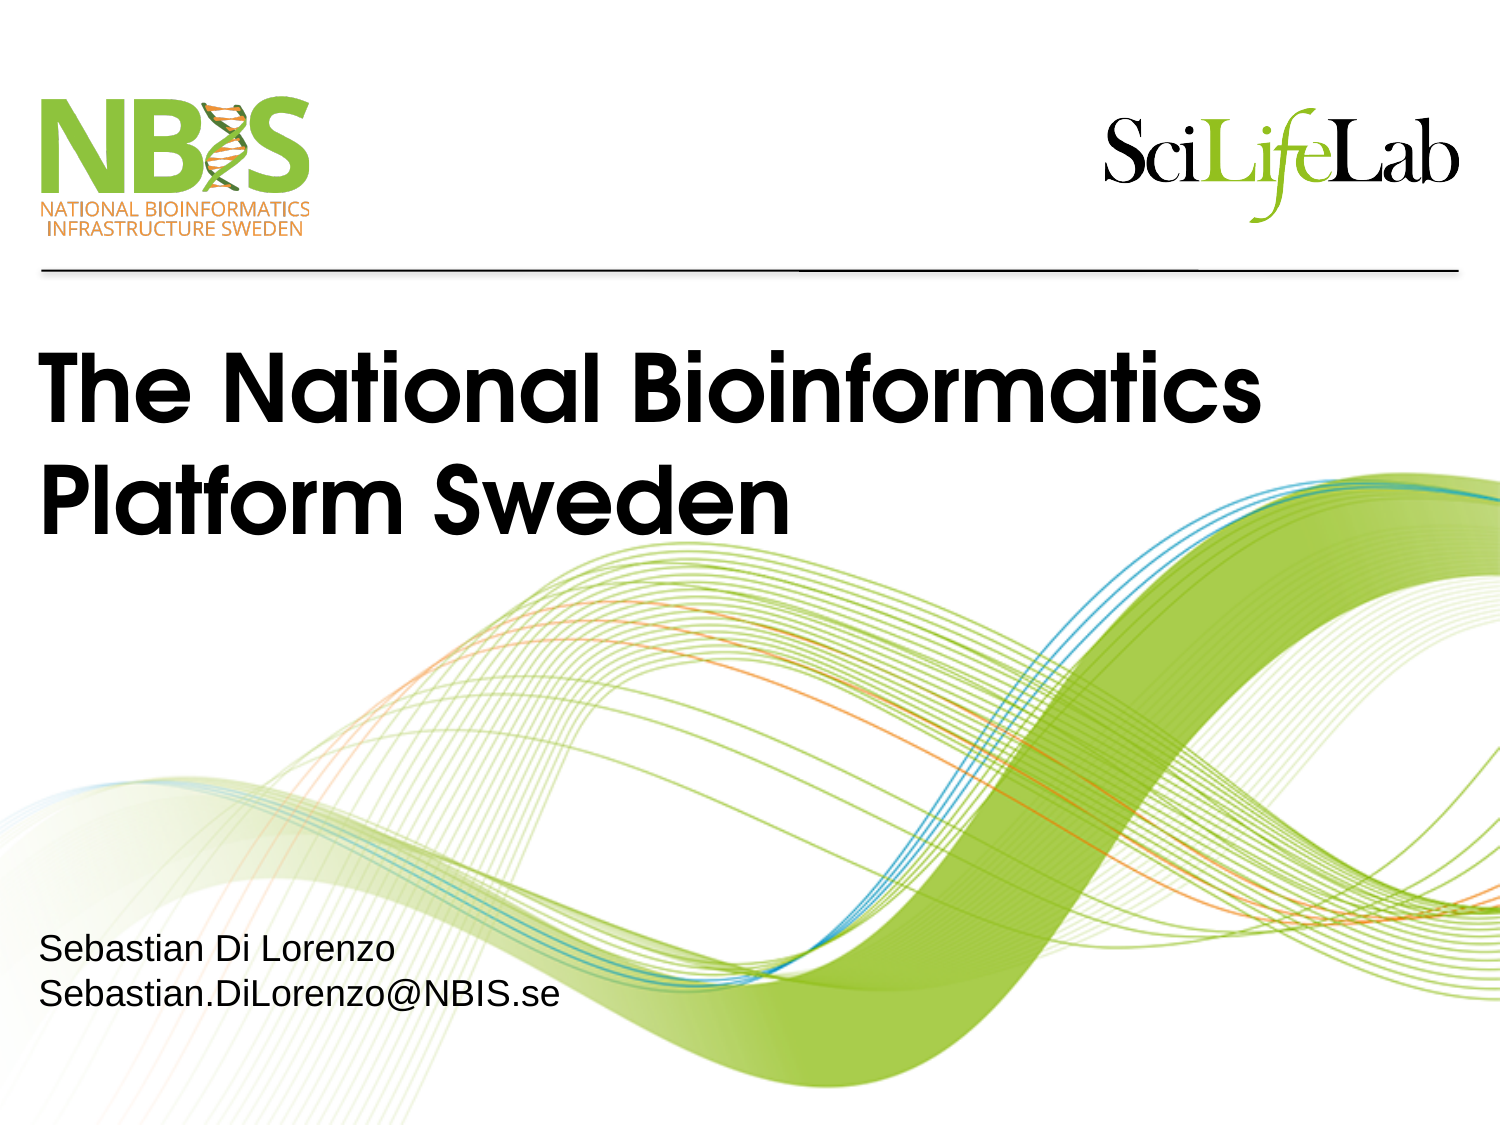

# The National Bioinformatics Platform Sweden

Sebastian Di Lorenzo
Sebastian.DiLorenzo@NBIS.se